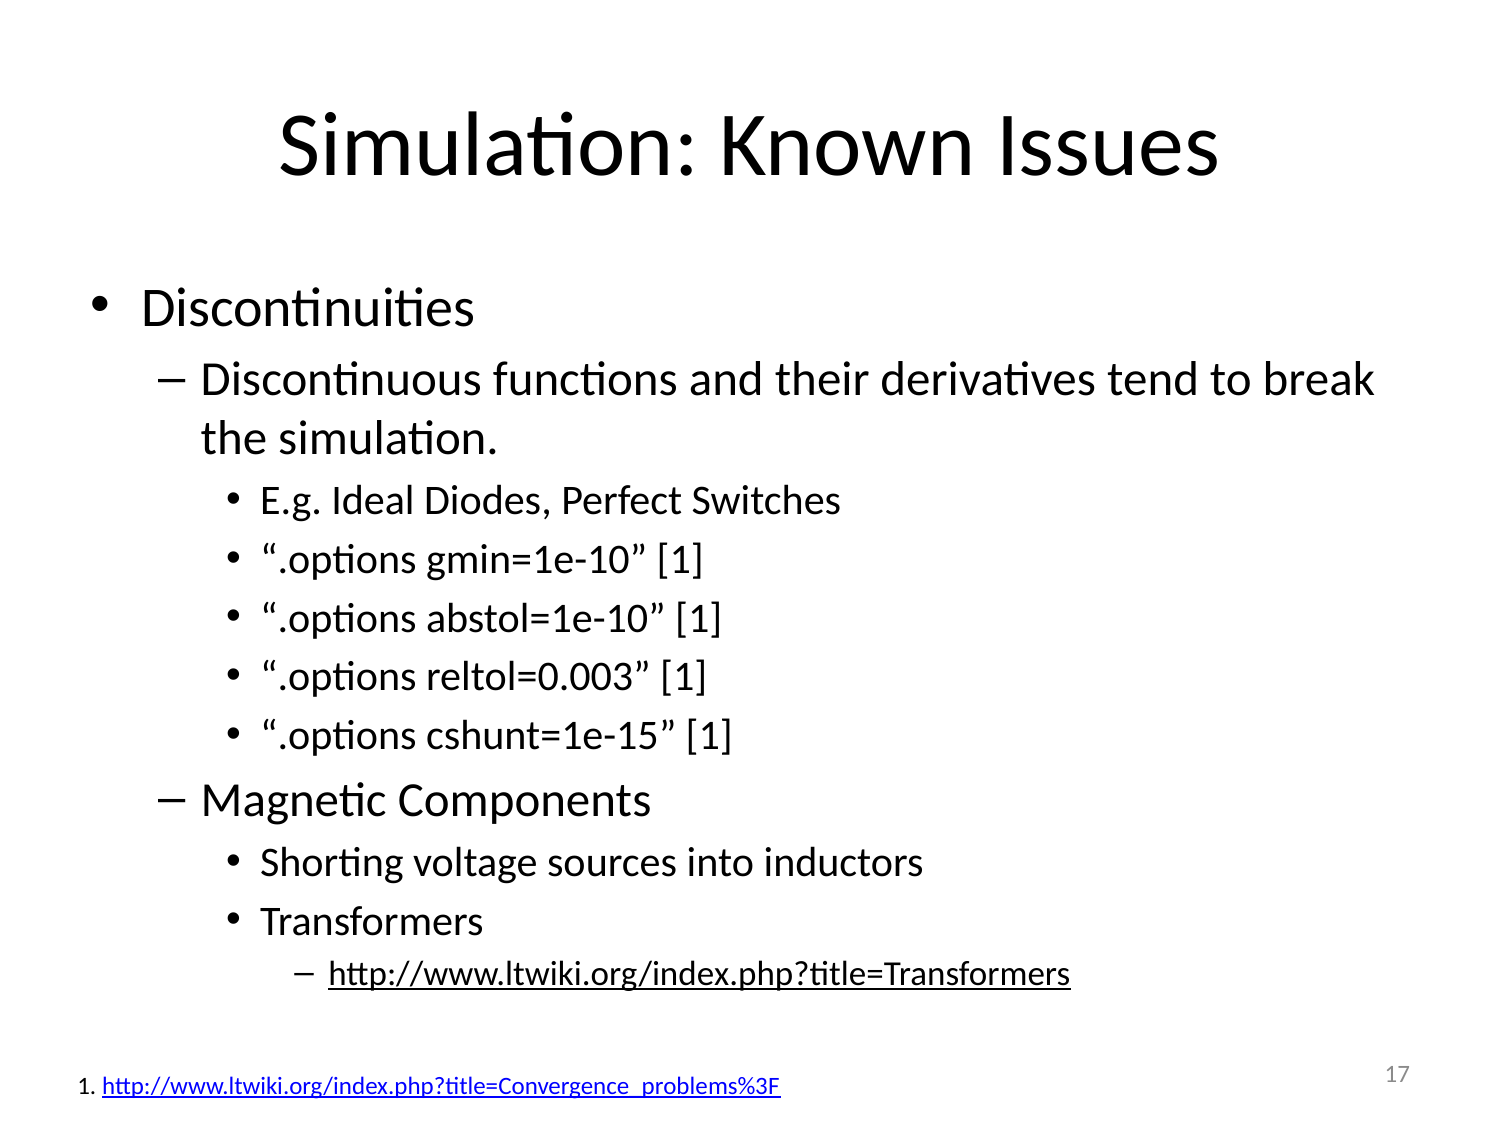

# Simulation: Known Issues
Discontinuities
Discontinuous functions and their derivatives tend to break the simulation.
E.g. Ideal Diodes, Perfect Switches
“.options gmin=1e-10” [1]
“.options abstol=1e-10” [1]
“.options reltol=0.003” [1]
“.options cshunt=1e-15” [1]
Magnetic Components
Shorting voltage sources into inductors
Transformers
http://www.ltwiki.org/index.php?title=Transformers
17
1. http://www.ltwiki.org/index.php?title=Convergence_problems%3F